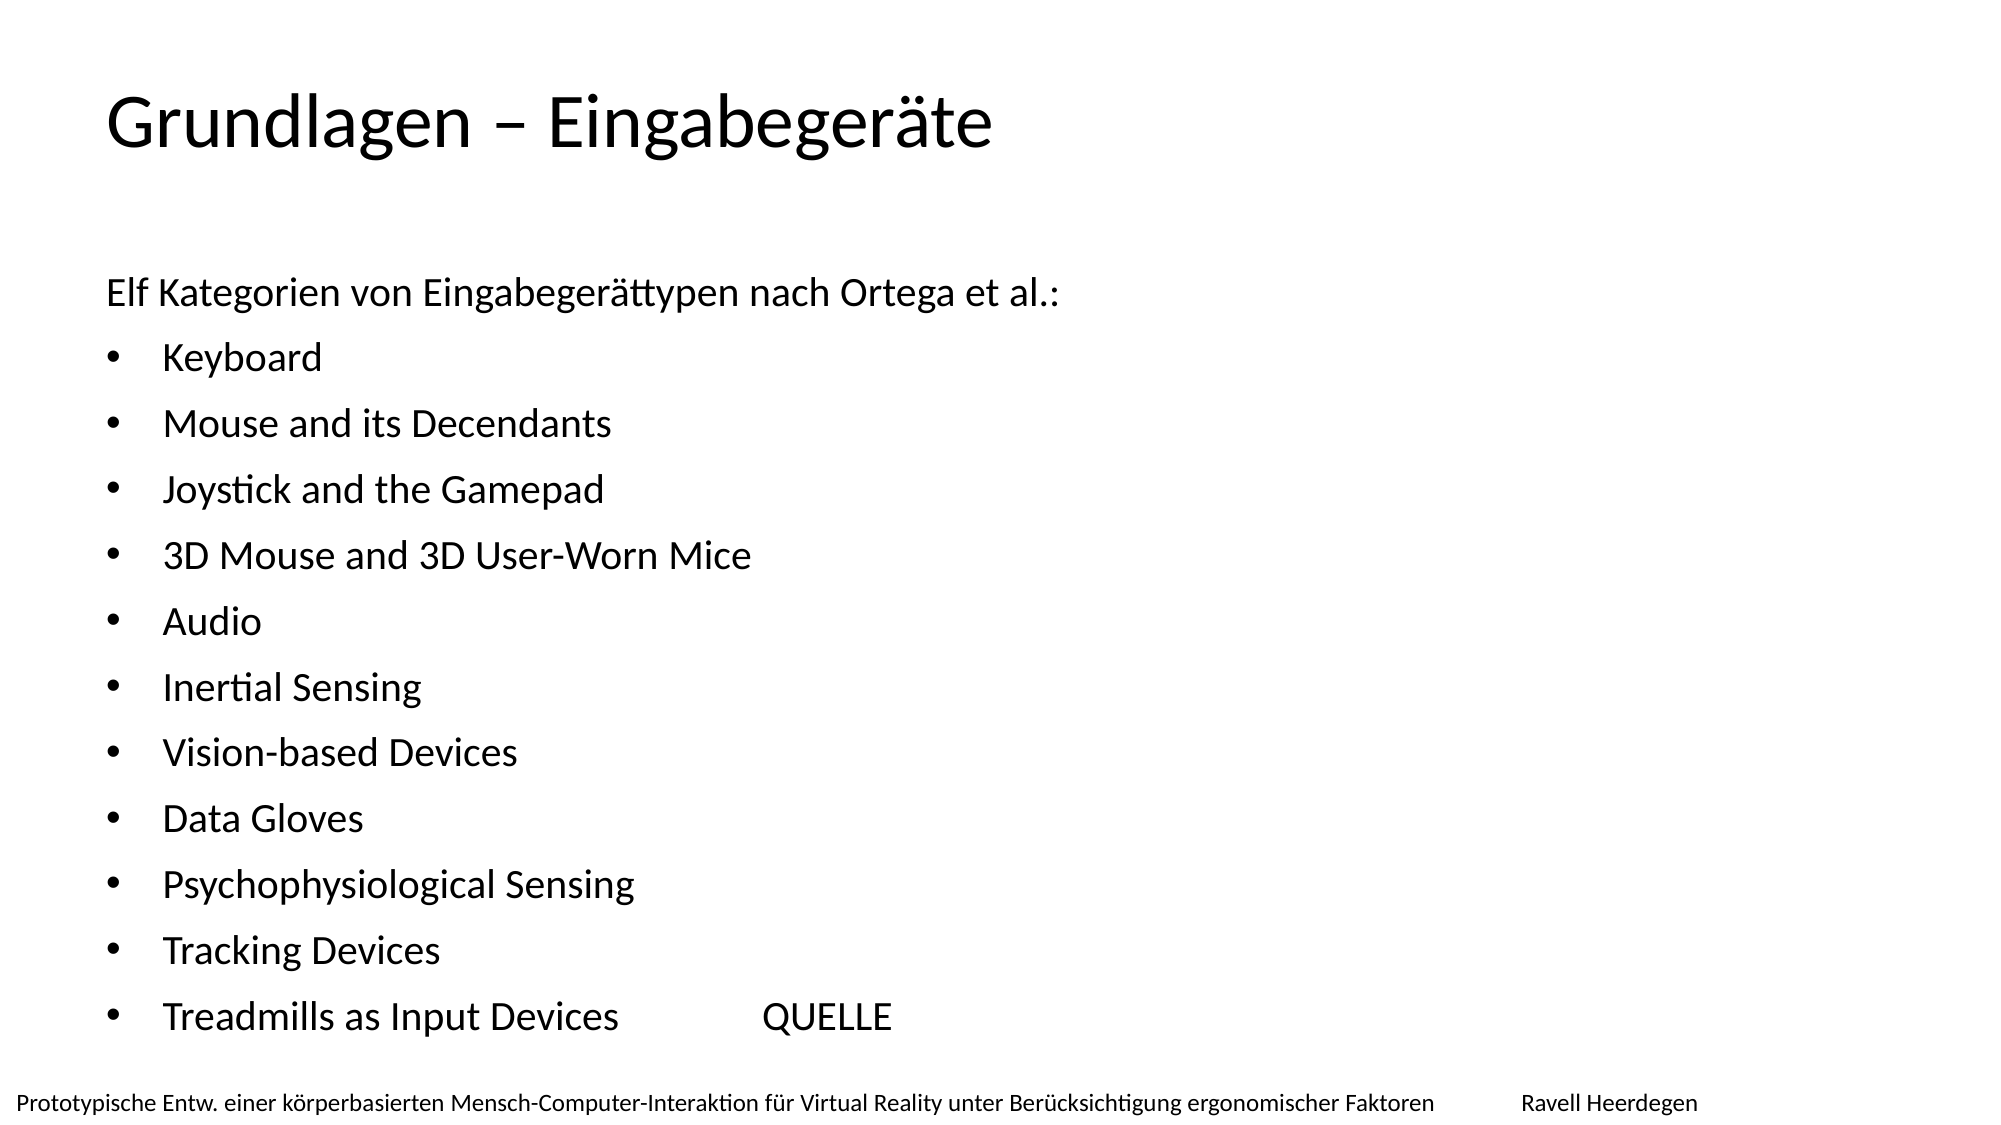

# Grundlagen – Eingabegeräte

Elf Kategorien von Eingabegerättypen nach Ortega et al.:
Keyboard
Mouse and its Decendants
Joystick and the Gamepad
3D Mouse and 3D User-Worn Mice
Audio
Inertial Sensing
Vision-based Devices
Data Gloves
Psychophysiological Sensing
Tracking Devices
Treadmills as Input Devices               QUELLE

Ravell Heerdegen
Prototypische Entw. einer körperbasierten Mensch-Computer-Interaktion für Virtual Reality unter Berücksichtigung ergonomischer Faktoren